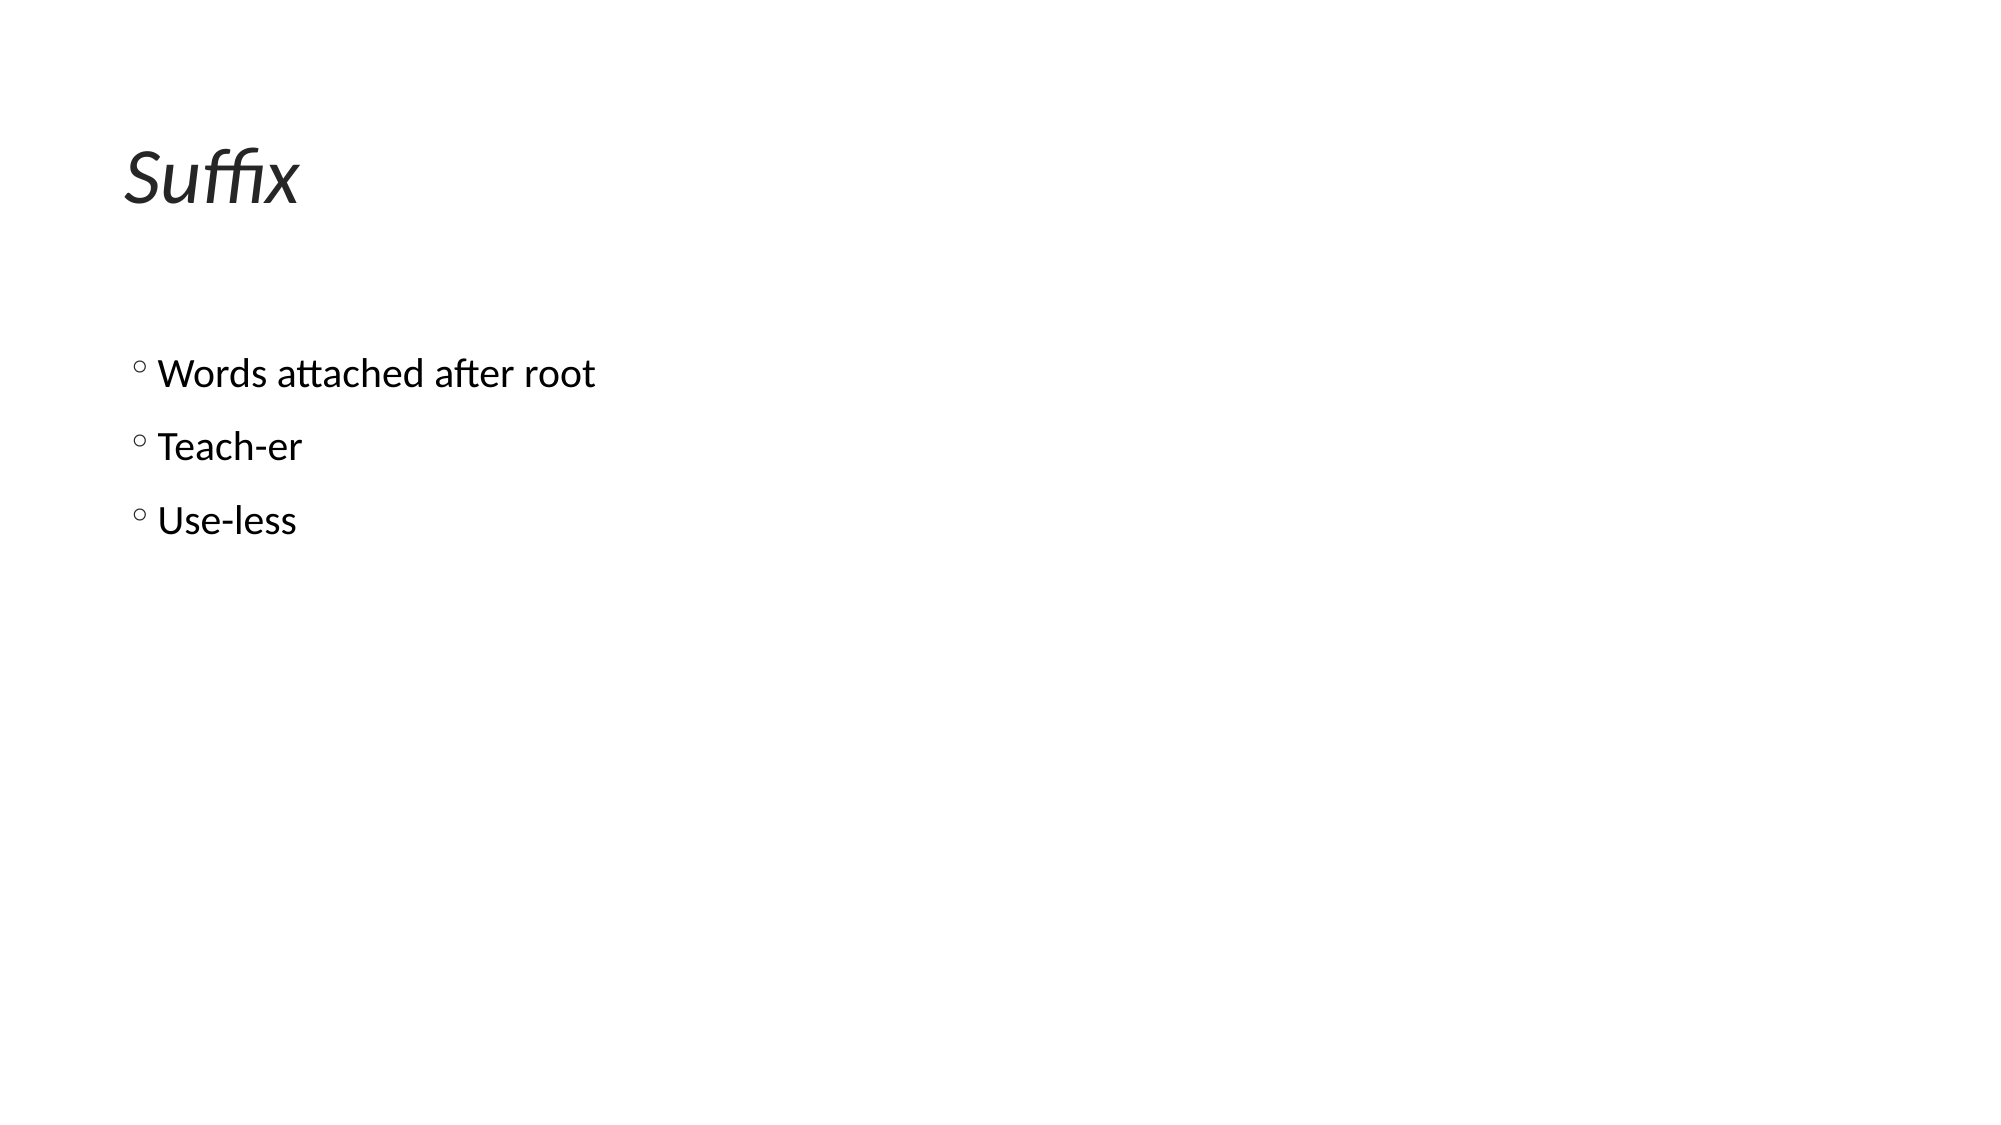

Suffix
Words attached after root
Teach-er
Use-less